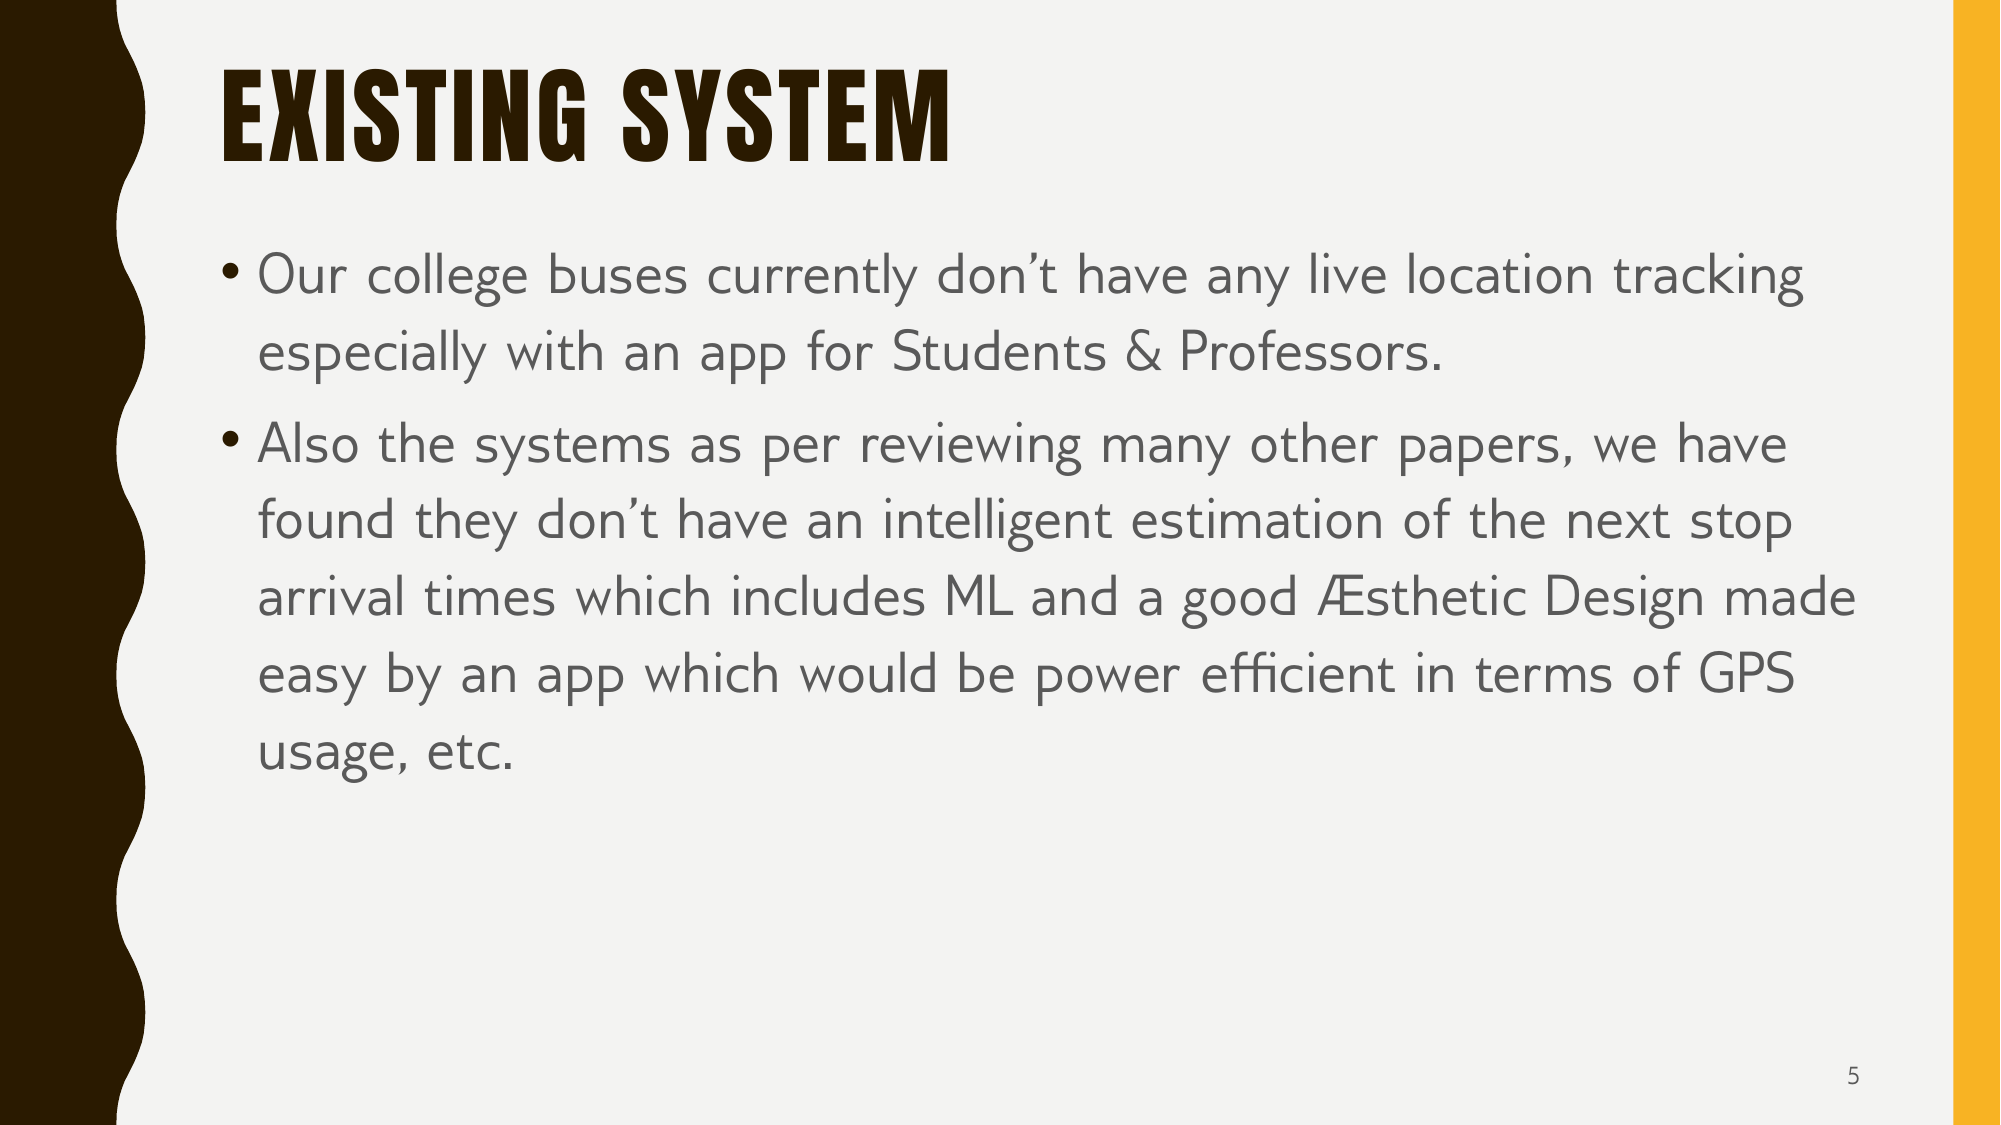

# Existing System
Our college buses currently don’t have any live location tracking especially with an app for Students & Professors.
Also the systems as per reviewing many other papers, we have found they don’t have an intelligent estimation of the next stop arrival times which includes ML and a good Aesthetic Design made easy by an app which would be power efficient in terms of GPS usage, etc.
5